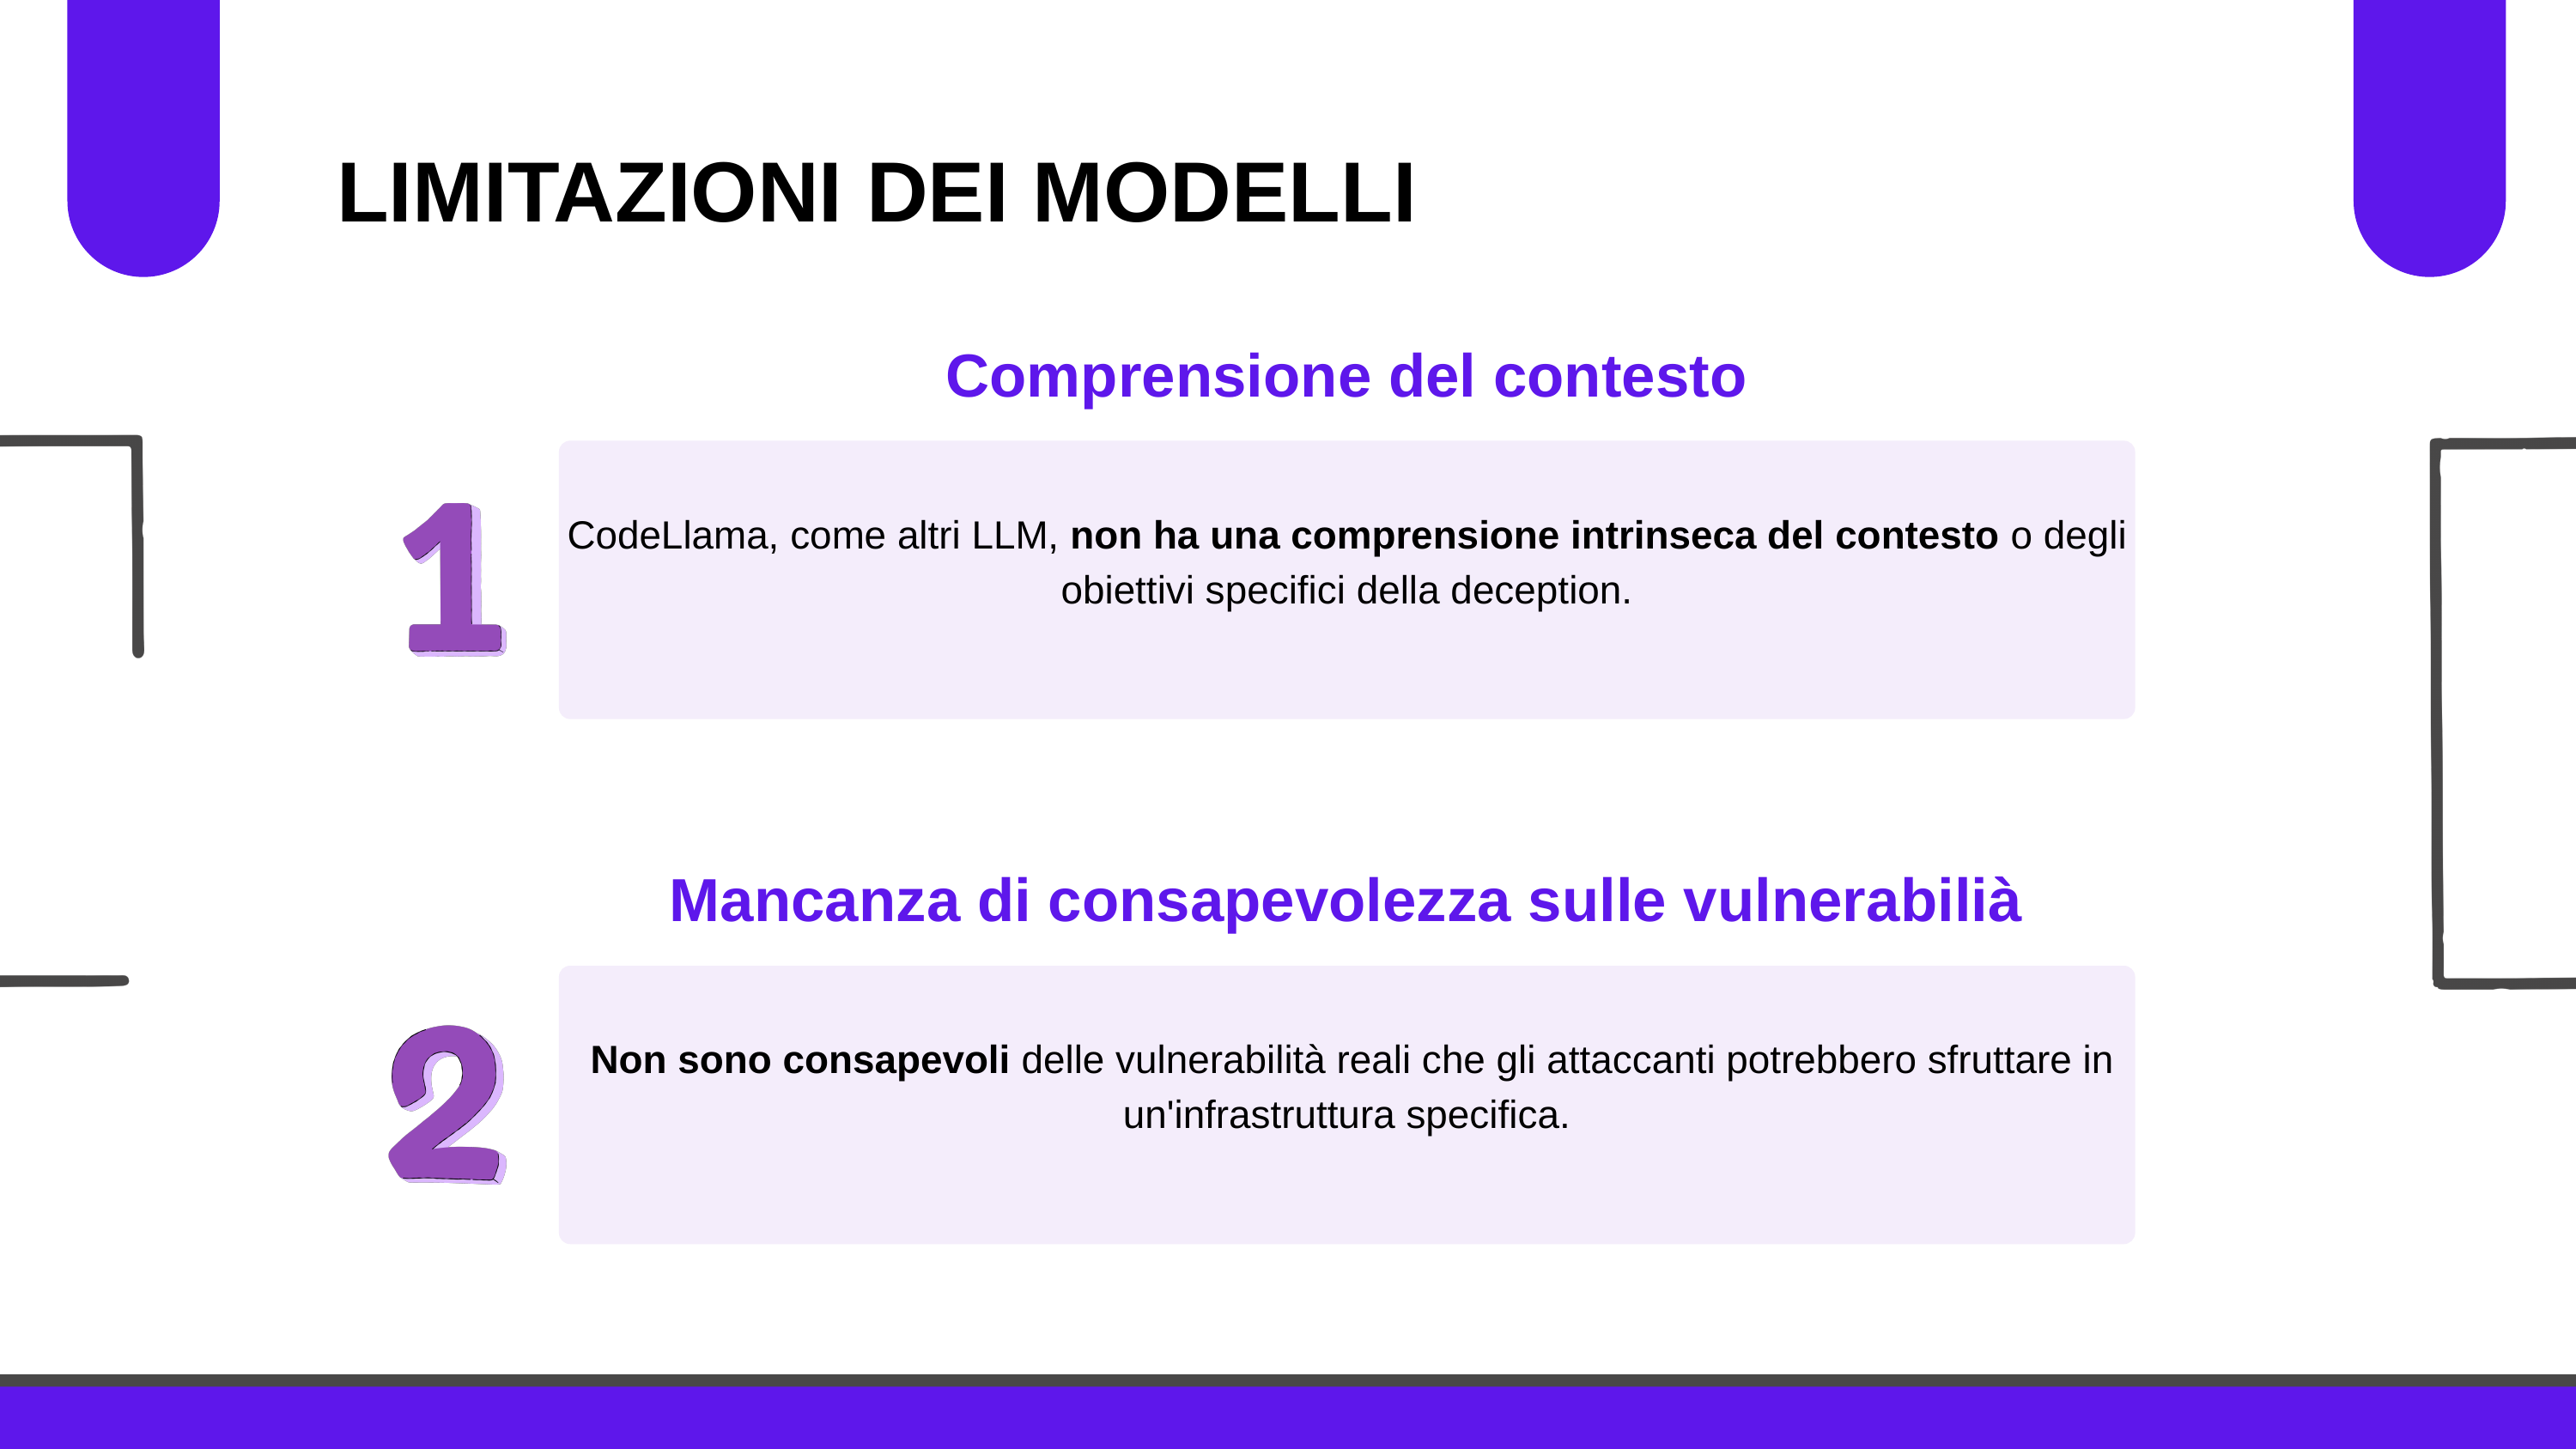

LIMITAZIONI DEI MODELLI
Comprensione del contesto

CodeLlama, come altri LLM, non ha una comprensione intrinseca del contesto o degli obiettivi specifici della deception.

Mancanza di consapevolezza sulle vulnerabilià

 Non sono consapevoli delle vulnerabilità reali che gli attaccanti potrebbero sfruttare in un'infrastruttura specifica.